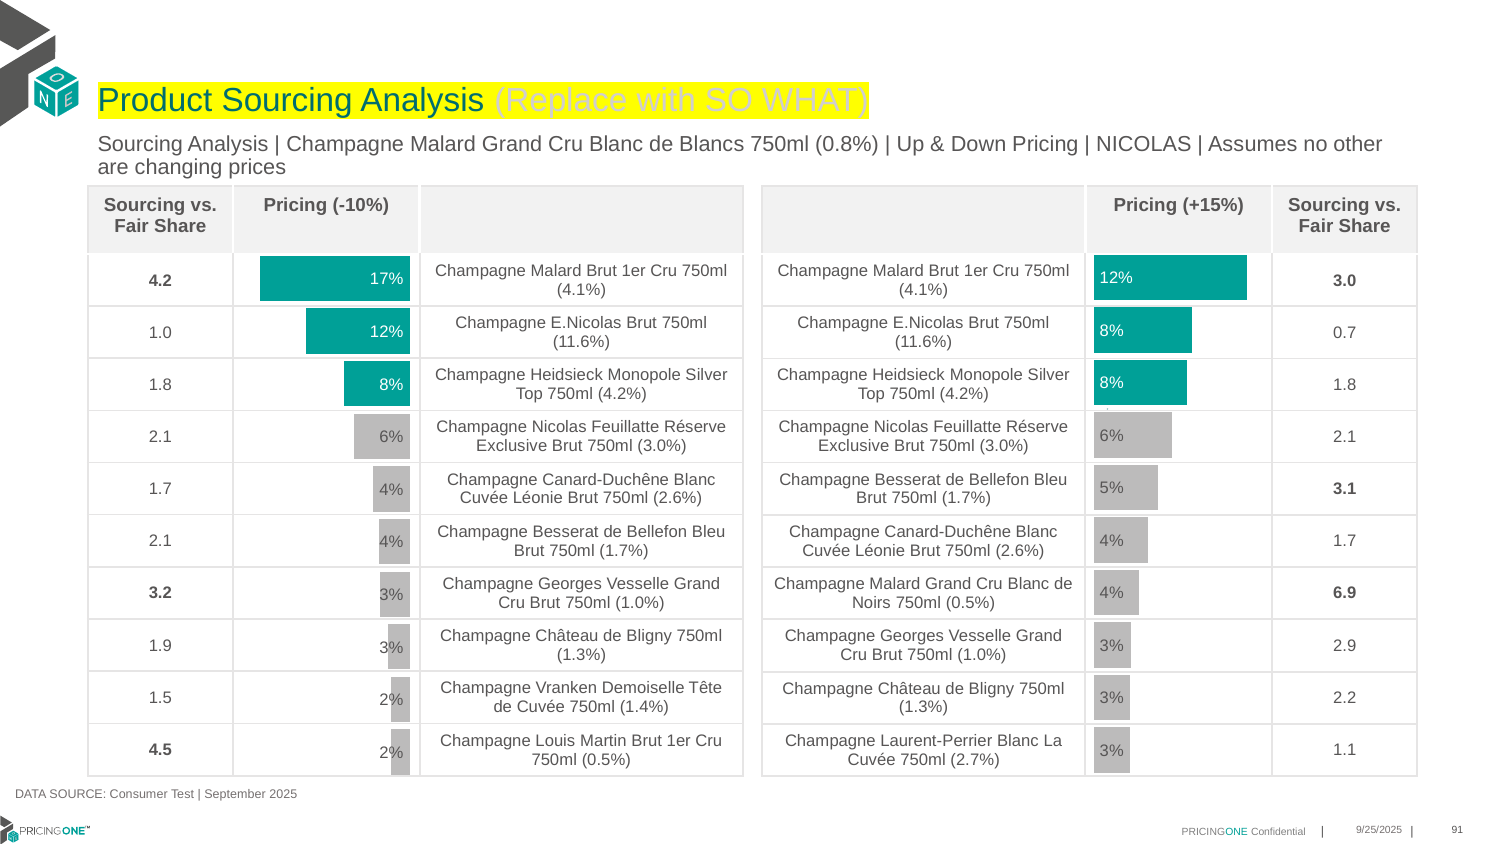

# Product Sourcing Analysis (Replace with SO WHAT)
Sourcing Analysis | Champagne Malard Grand Cru Blanc de Blancs 750ml (0.8%) | Up & Down Pricing | NICOLAS | Assumes no other are changing prices
| Sourcing vs. Fair Share | Pricing (-10%) |  |
| --- | --- | --- |
| 4.2 |  | Champagne Malard Brut 1er Cru 750ml (4.1%) |
| 1.0 |  | Champagne E.Nicolas Brut 750ml (11.6%) |
| 1.8 |  | Champagne Heidsieck Monopole Silver Top 750ml (4.2%) |
| 2.1 |  | Champagne Nicolas Feuillatte Réserve Exclusive Brut 750ml (3.0%) |
| 1.7 |  | Champagne Canard-Duchêne Blanc Cuvée Léonie Brut 750ml (2.6%) |
| 2.1 |  | Champagne Besserat de Bellefon Bleu Brut 750ml (1.7%) |
| 3.2 |  | Champagne Georges Vesselle Grand Cru Brut 750ml (1.0%) |
| 1.9 |  | Champagne Château de Bligny 750ml (1.3%) |
| 1.5 |  | Champagne Vranken Demoiselle Tête de Cuvée 750ml (1.4%) |
| 4.5 |  | Champagne Louis Martin Brut 1er Cru 750ml (0.5%) |
|  | Pricing (+15%) | Sourcing vs. Fair Share |
| --- | --- | --- |
| Champagne Malard Brut 1er Cru 750ml (4.1%) |  | 3.0 |
| Champagne E.Nicolas Brut 750ml (11.6%) |  | 0.7 |
| Champagne Heidsieck Monopole Silver Top 750ml (4.2%) |  | 1.8 |
| Champagne Nicolas Feuillatte Réserve Exclusive Brut 750ml (3.0%) |  | 2.1 |
| Champagne Besserat de Bellefon Bleu Brut 750ml (1.7%) |  | 3.1 |
| Champagne Canard-Duchêne Blanc Cuvée Léonie Brut 750ml (2.6%) |  | 1.7 |
| Champagne Malard Grand Cru Blanc de Noirs 750ml (0.5%) |  | 6.9 |
| Champagne Georges Vesselle Grand Cru Brut 750ml (1.0%) |  | 2.9 |
| Champagne Château de Bligny 750ml (1.3%) |  | 2.2 |
| Champagne Laurent-Perrier Blanc La Cuvée 750ml (2.7%) |  | 1.1 |

### Chart

| Category | Champagne Malard Grand Cru Blanc de Blancs 750ml (0.8%) |
|---|---|
| Champagne Malard Brut 1er Cru 750ml (4.1%) | 0.1237246842882154 |
| Champagne E.Nicolas Brut 750ml (11.6%) | 0.07971452756245019 |
| Champagne Heidsieck Monopole Silver Top 750ml (4.2%) | 0.07589384359097828 |
| Champagne Nicolas Feuillatte Réserve Exclusive Brut 750ml (3.0%) | 0.06352684701203659 |
| Champagne Besserat de Bellefon Bleu Brut 750ml (1.7%) | 0.05171658141806096 |
| Champagne Canard-Duchêne Blanc Cuvée Léonie Brut 750ml (2.6%) | 0.043840104305832406 |
| Champagne Malard Grand Cru Blanc de Noirs 750ml (0.5%) | 0.03662976876294903 |
| Champagne Georges Vesselle Grand Cru Brut 750ml (1.0%) | 0.030294836245850606 |
| Champagne Château de Bligny 750ml (1.3%) | 0.02962265042676948 |
| Champagne Laurent-Perrier Blanc La Cuvée 750ml (2.7%) | 0.029016725489386698 |

### Chart

| Category | Champagne Malard Grand Cru Blanc de Blancs 750ml (0.8%) |
|---|---|
| Champagne Malard Brut 1er Cru 750ml (4.1%) | 0.17184776680777428 |
| Champagne E.Nicolas Brut 750ml (11.6%) | 0.1189134089238553 |
| Champagne Heidsieck Monopole Silver Top 750ml (4.2%) | 0.0758661550083851 |
| Champagne Nicolas Feuillatte Réserve Exclusive Brut 750ml (3.0%) | 0.06407965547886443 |
| Champagne Canard-Duchêne Blanc Cuvée Léonie Brut 750ml (2.6%) | 0.04294032288538816 |
| Champagne Besserat de Bellefon Bleu Brut 750ml (1.7%) | 0.035039113395918406 |
| Champagne Georges Vesselle Grand Cru Brut 750ml (1.0%) | 0.03408546918901461 |
| Champagne Château de Bligny 750ml (1.3%) | 0.025147256743358902 |
| Champagne Vranken Demoiselle Tête de Cuvée 750ml (1.4%) | 0.02238662891854732 |
| Champagne Louis Martin Brut 1er Cru 750ml (0.5%) | 0.022147381691313923 |
DATA SOURCE: Consumer Test | September 2025

9/25/2025
91